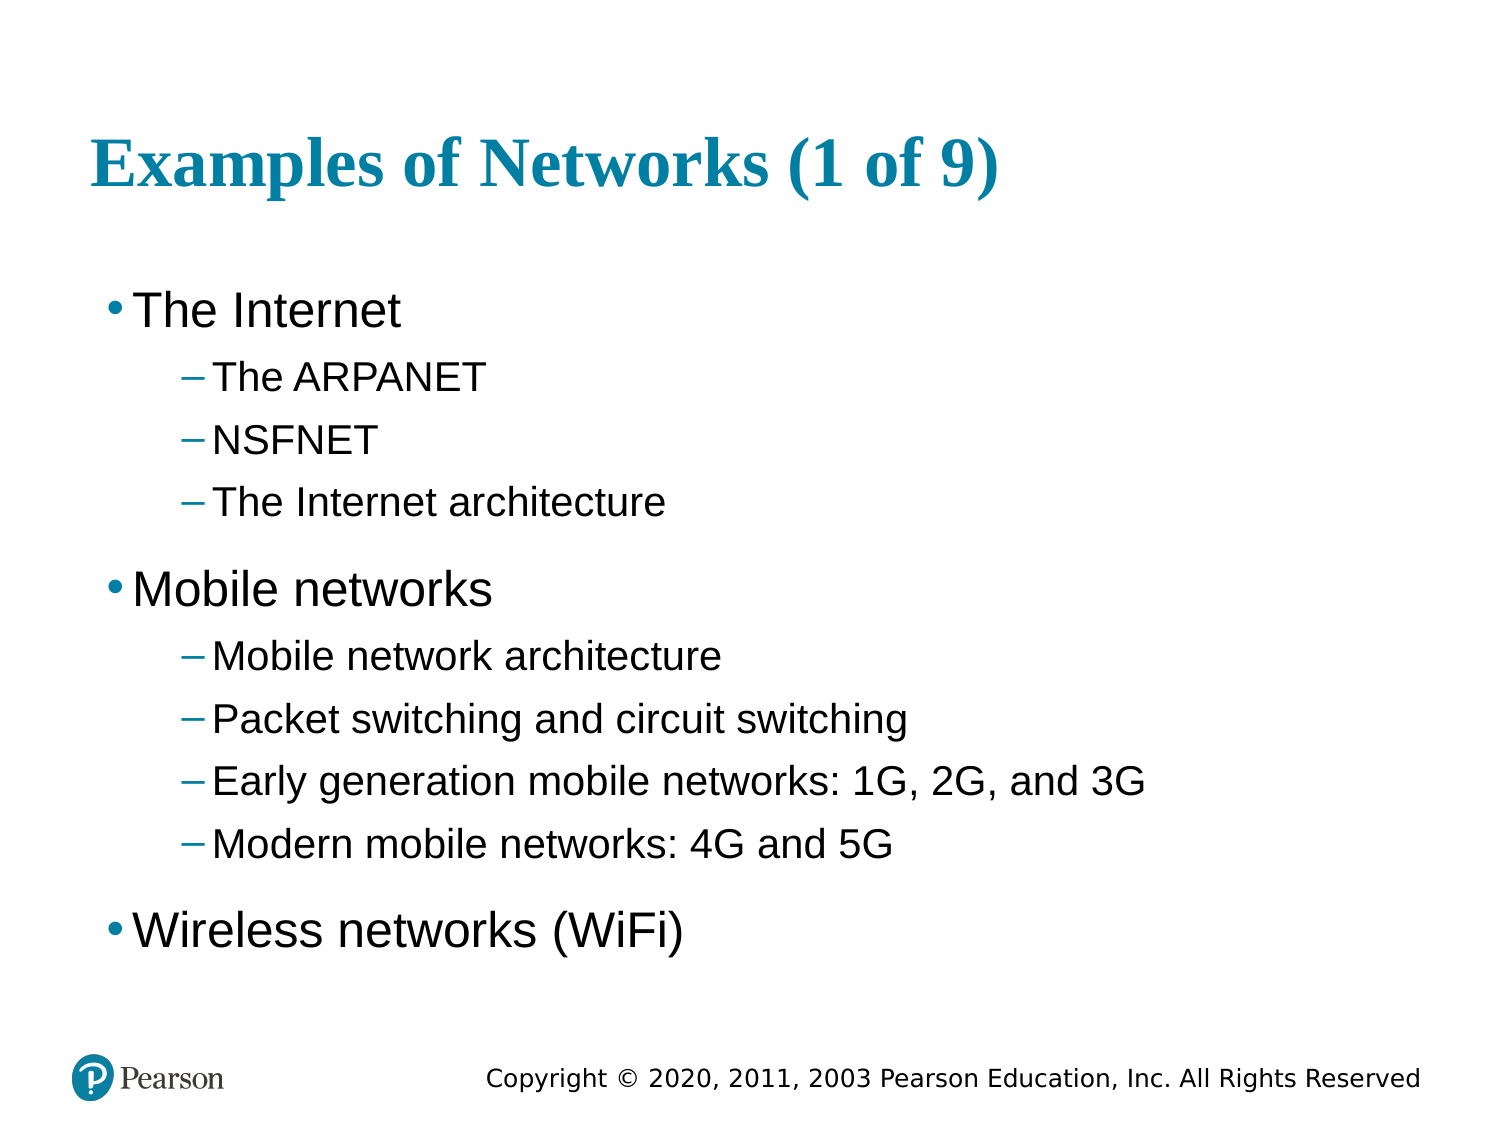

# Examples of Networks (1 of 9)
The Internet
The ARPANET
NSFNET
The Internet architecture
Mobile networks
Mobile network architecture
Packet switching and circuit switching
Early generation mobile networks: 1G, 2G, and 3G
Modern mobile networks: 4G and 5G
Wireless networks (WiFi)